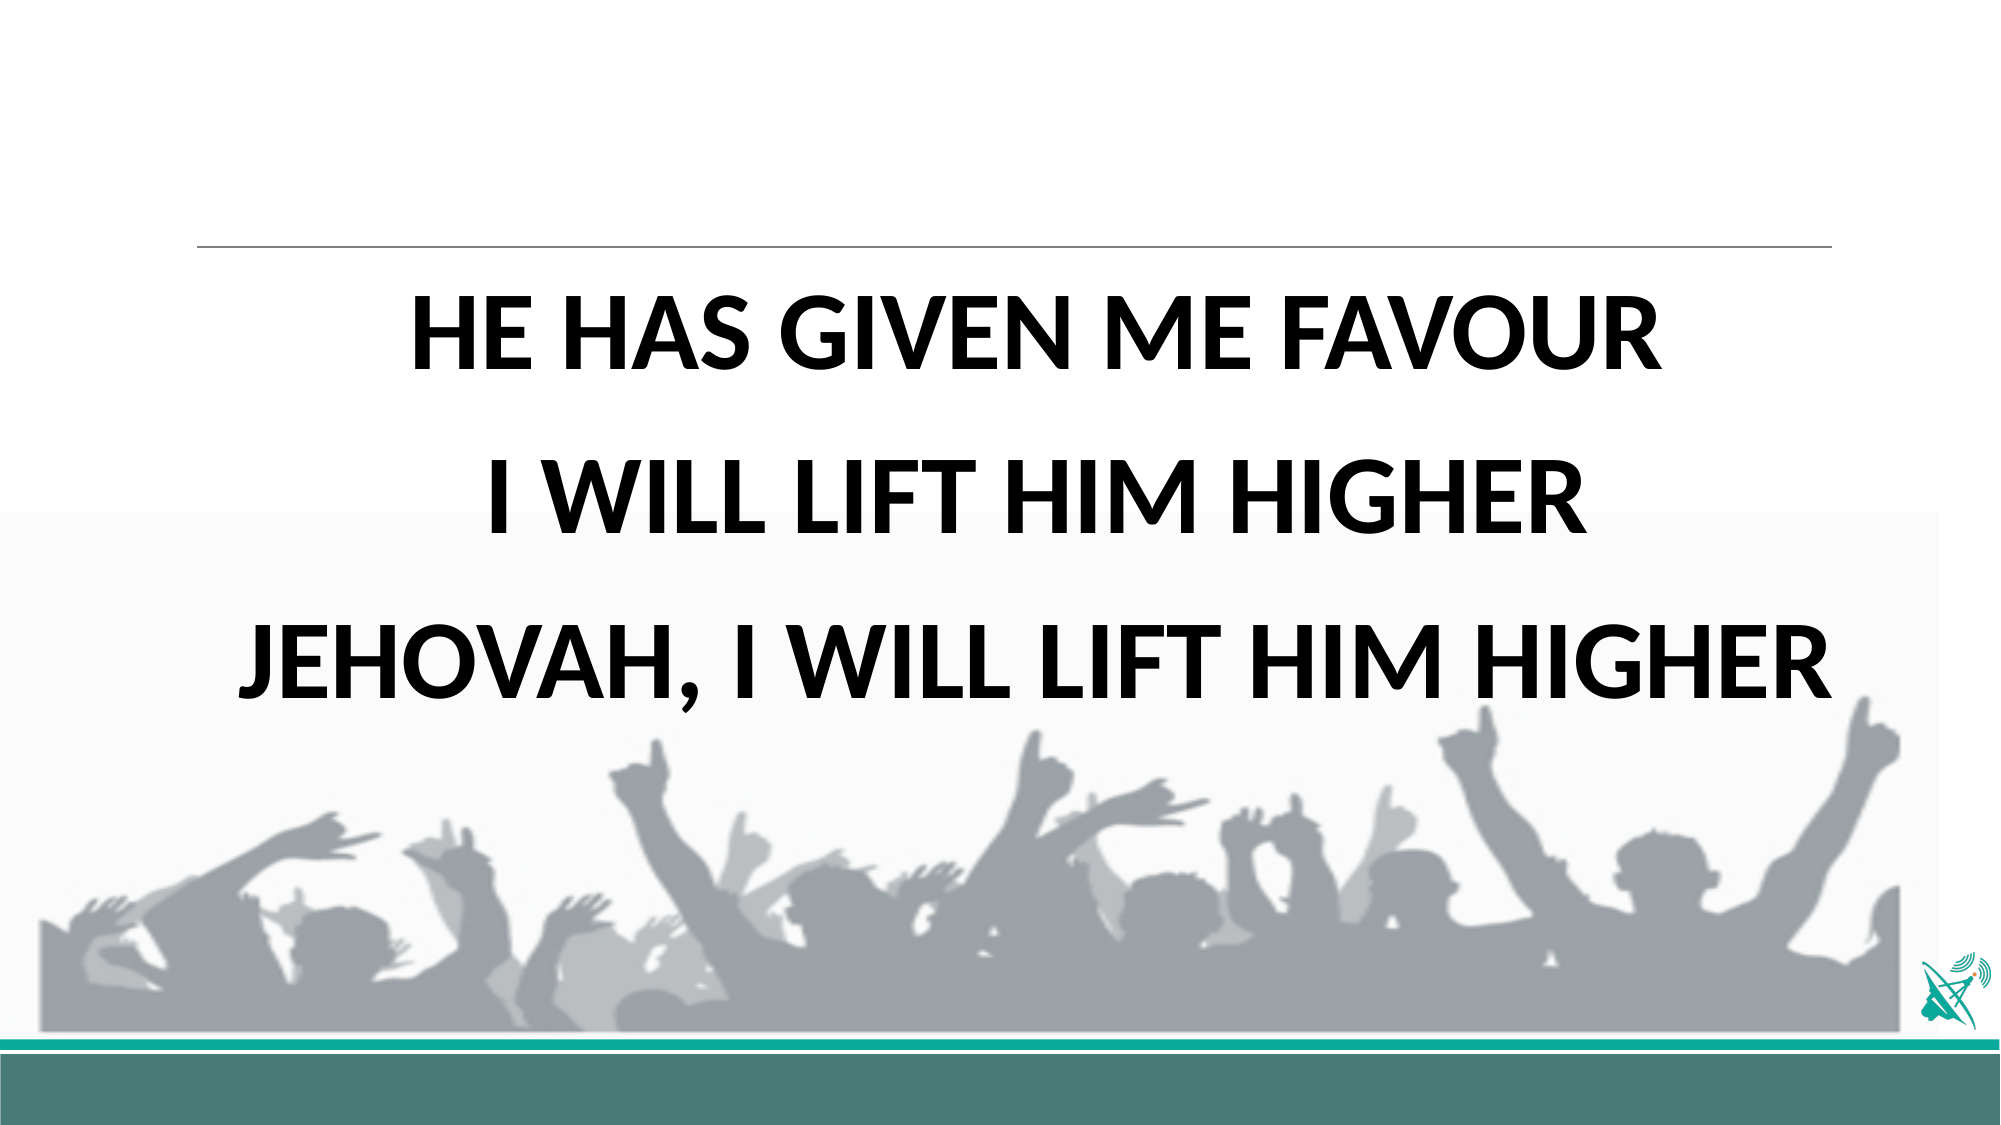

HE HAS GIVEN ME FAVOUR
I WILL LIFT HIM HIGHER
JEHOVAH, I WILL LIFT HIM HIGHER